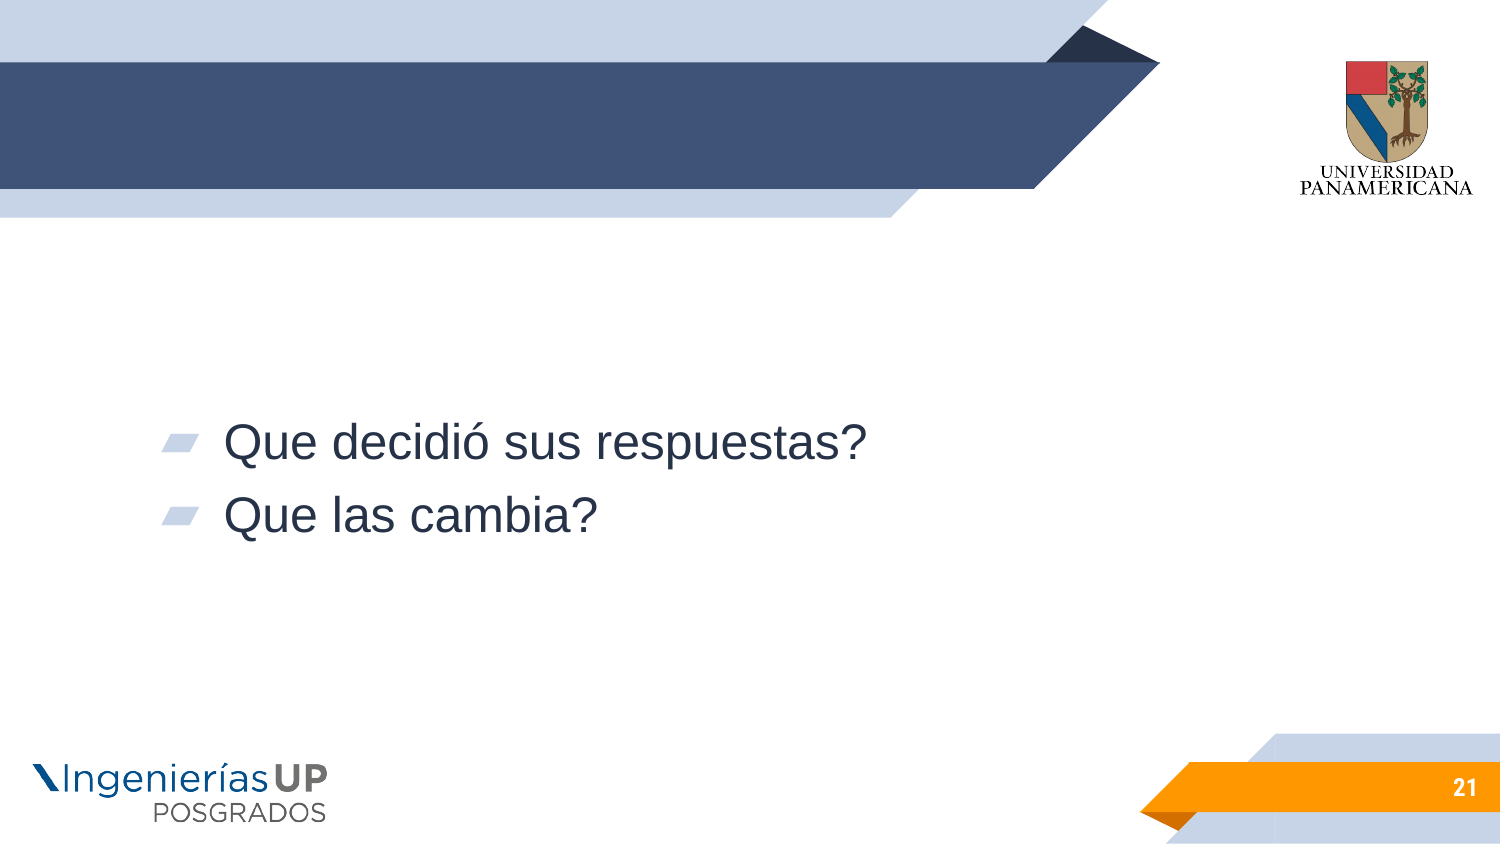

#
Que decidió sus respuestas?
Que las cambia?
21